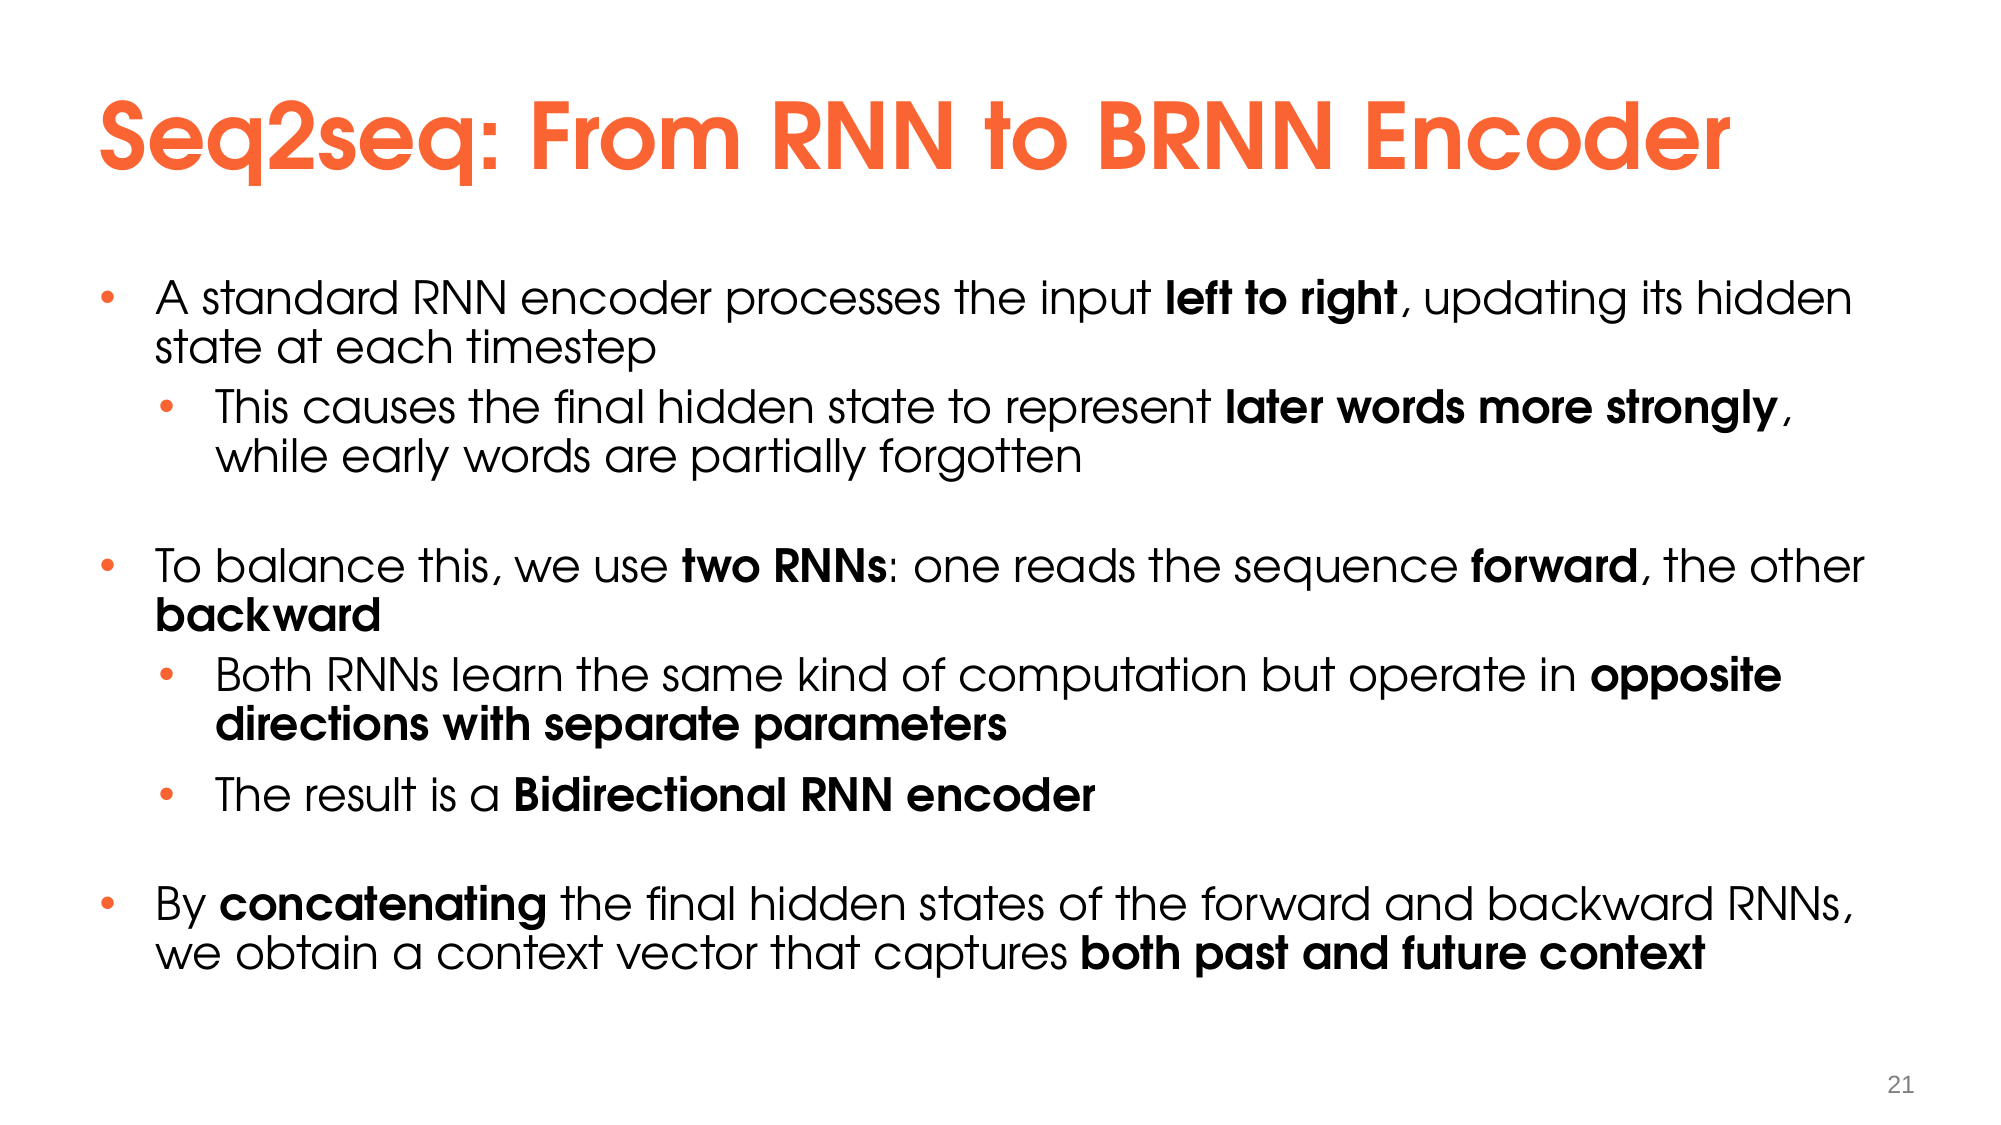

# Seq2seq: From RNN to BRNN Encoder
A standard RNN encoder processes the input left to right, updating its hidden state at each timestep
This causes the final hidden state to represent later words more strongly, while early words are partially forgotten
To balance this, we use two RNNs: one reads the sequence forward, the other backward
Both RNNs learn the same kind of computation but operate in opposite directions with separate parameters
The result is a Bidirectional RNN encoder
By concatenating the final hidden states of the forward and backward RNNs, we obtain a context vector that captures both past and future context
21